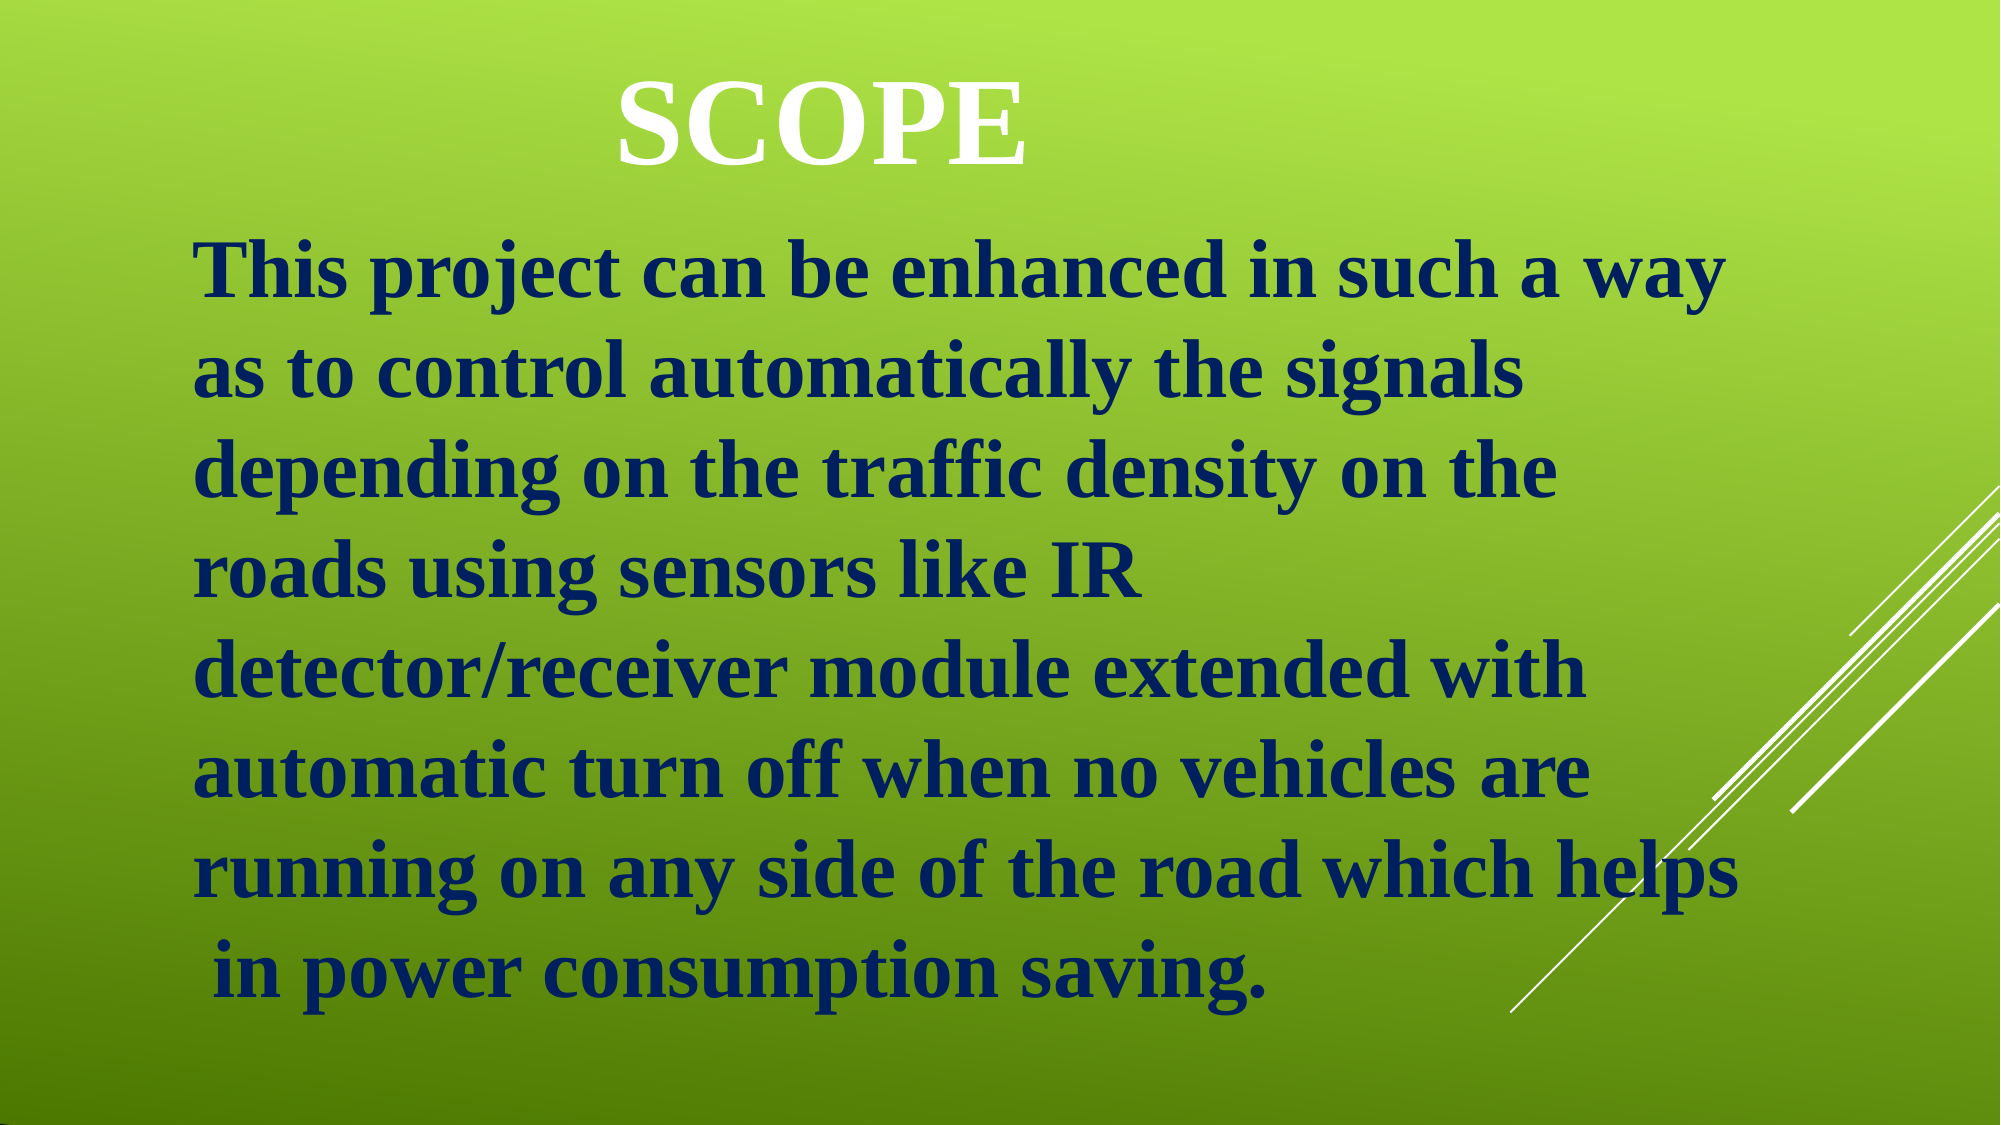

# SCOPE

This project can be enhanced in such a way
as to control automatically the signals  depending on the traffic density on the  roads using sensors like IR  detector/receiver module extended with  automatic turn off when no vehicles are  running on any side of the road which helps  in power consumption saving.